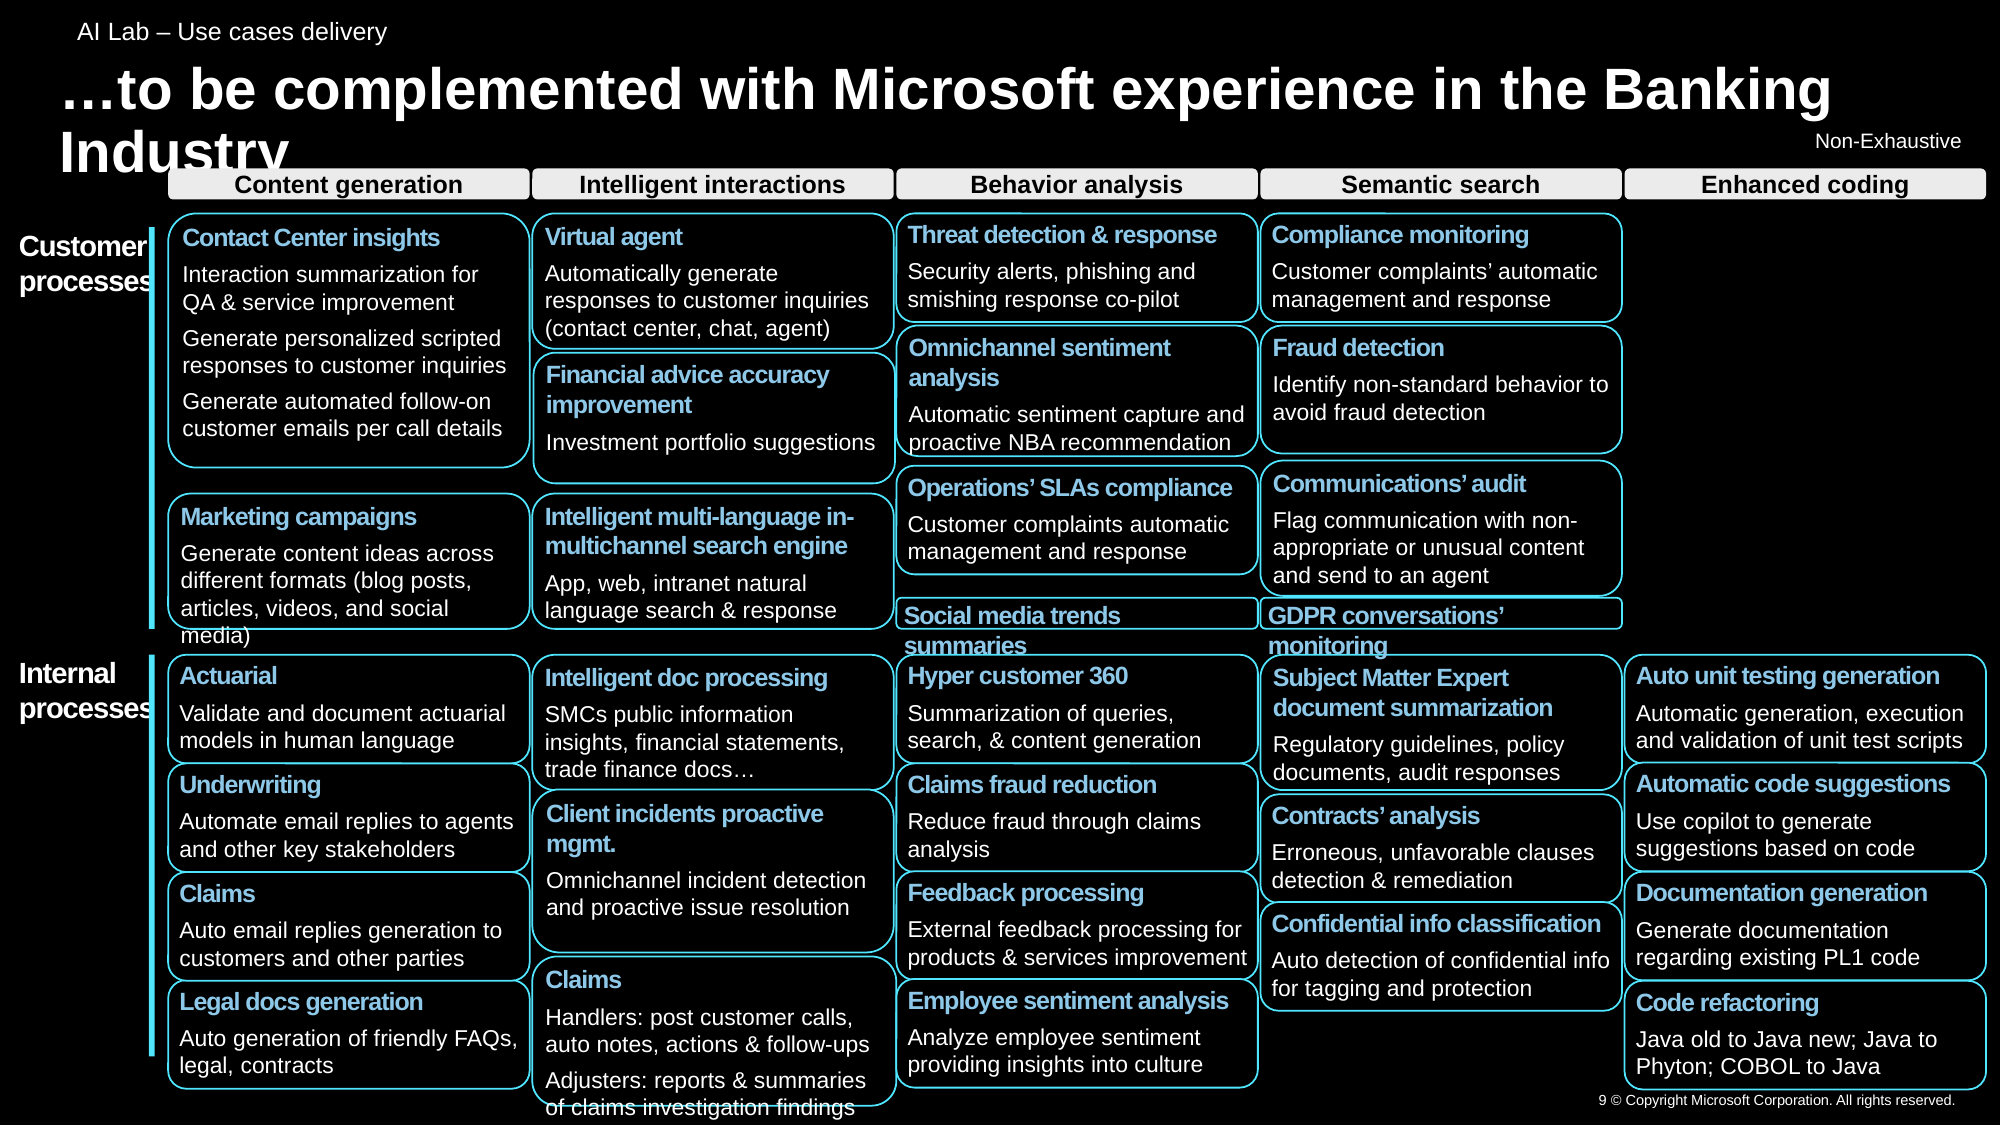

AI Lab – Use cases delivery
# …to be complemented with Microsoft experience in the Banking Industry
Non-Exhaustive
Content generation
Intelligent interactions
Behavior analysis
Semantic search
Enhanced coding
Threat detection & response
Security alerts, phishing and smishing response co-pilot
Compliance monitoring
Customer complaints’ automatic management and response
Contact Center insights
Interaction summarization for QA & service improvement
Generate personalized scripted responses to customer inquiries
Generate automated follow-on customer emails per call details
Virtual agent
Automatically generate responses to customer inquiries (contact center, chat, agent)
Customer processes

Omnichannel sentiment analysis
Automatic sentiment capture and proactive NBA recommendation
Fraud detection
Identify non-standard behavior to avoid fraud detection
Financial advice accuracy improvement
Investment portfolio suggestions
Communications’ audit
Flag communication with non-appropriate or unusual content and send to an agent
Operations’ SLAs compliance
Customer complaints automatic management and response
Marketing campaigns
Generate content ideas across different formats (blog posts, articles, videos, and social media)
Intelligent multi-language in-multichannel search engine
App, web, intranet natural language search & response
Social media trends summaries
GDPR conversations’ monitoring
Internal processes

Actuarial
Validate and document actuarial models in human language
Intelligent doc processing
SMCs public information insights, financial statements, trade finance docs…
Hyper customer 360
Summarization of queries, search, & content generation
Subject Matter Expert document summarization
Regulatory guidelines, policy documents, audit responses
Auto unit testing generation
Automatic generation, execution and validation of unit test scripts
Automatic code suggestions
Use copilot to generate suggestions based on code
Underwriting
Automate email replies to agents and other key stakeholders
Claims fraud reduction
Reduce fraud through claims analysis
Client incidents proactive mgmt.
Omnichannel incident detection and proactive issue resolution
Contracts’ analysis
Erroneous, unfavorable clauses detection & remediation
Feedback processing
External feedback processing for products & services improvement
Documentation generation
Generate documentation regarding existing PL1 code
Claims
Auto email replies generation to customers and other parties
Confidential info classification
Auto detection of confidential info for tagging and protection
Claims
Handlers: post customer calls, auto notes, actions & follow-ups
Adjusters: reports & summaries of claims investigation findings
Employee sentiment analysis
Analyze employee sentiment providing insights into culture
Legal docs generation
Auto generation of friendly FAQs, legal, contracts
Code refactoring
Java old to Java new; Java to Phyton; COBOL to Java